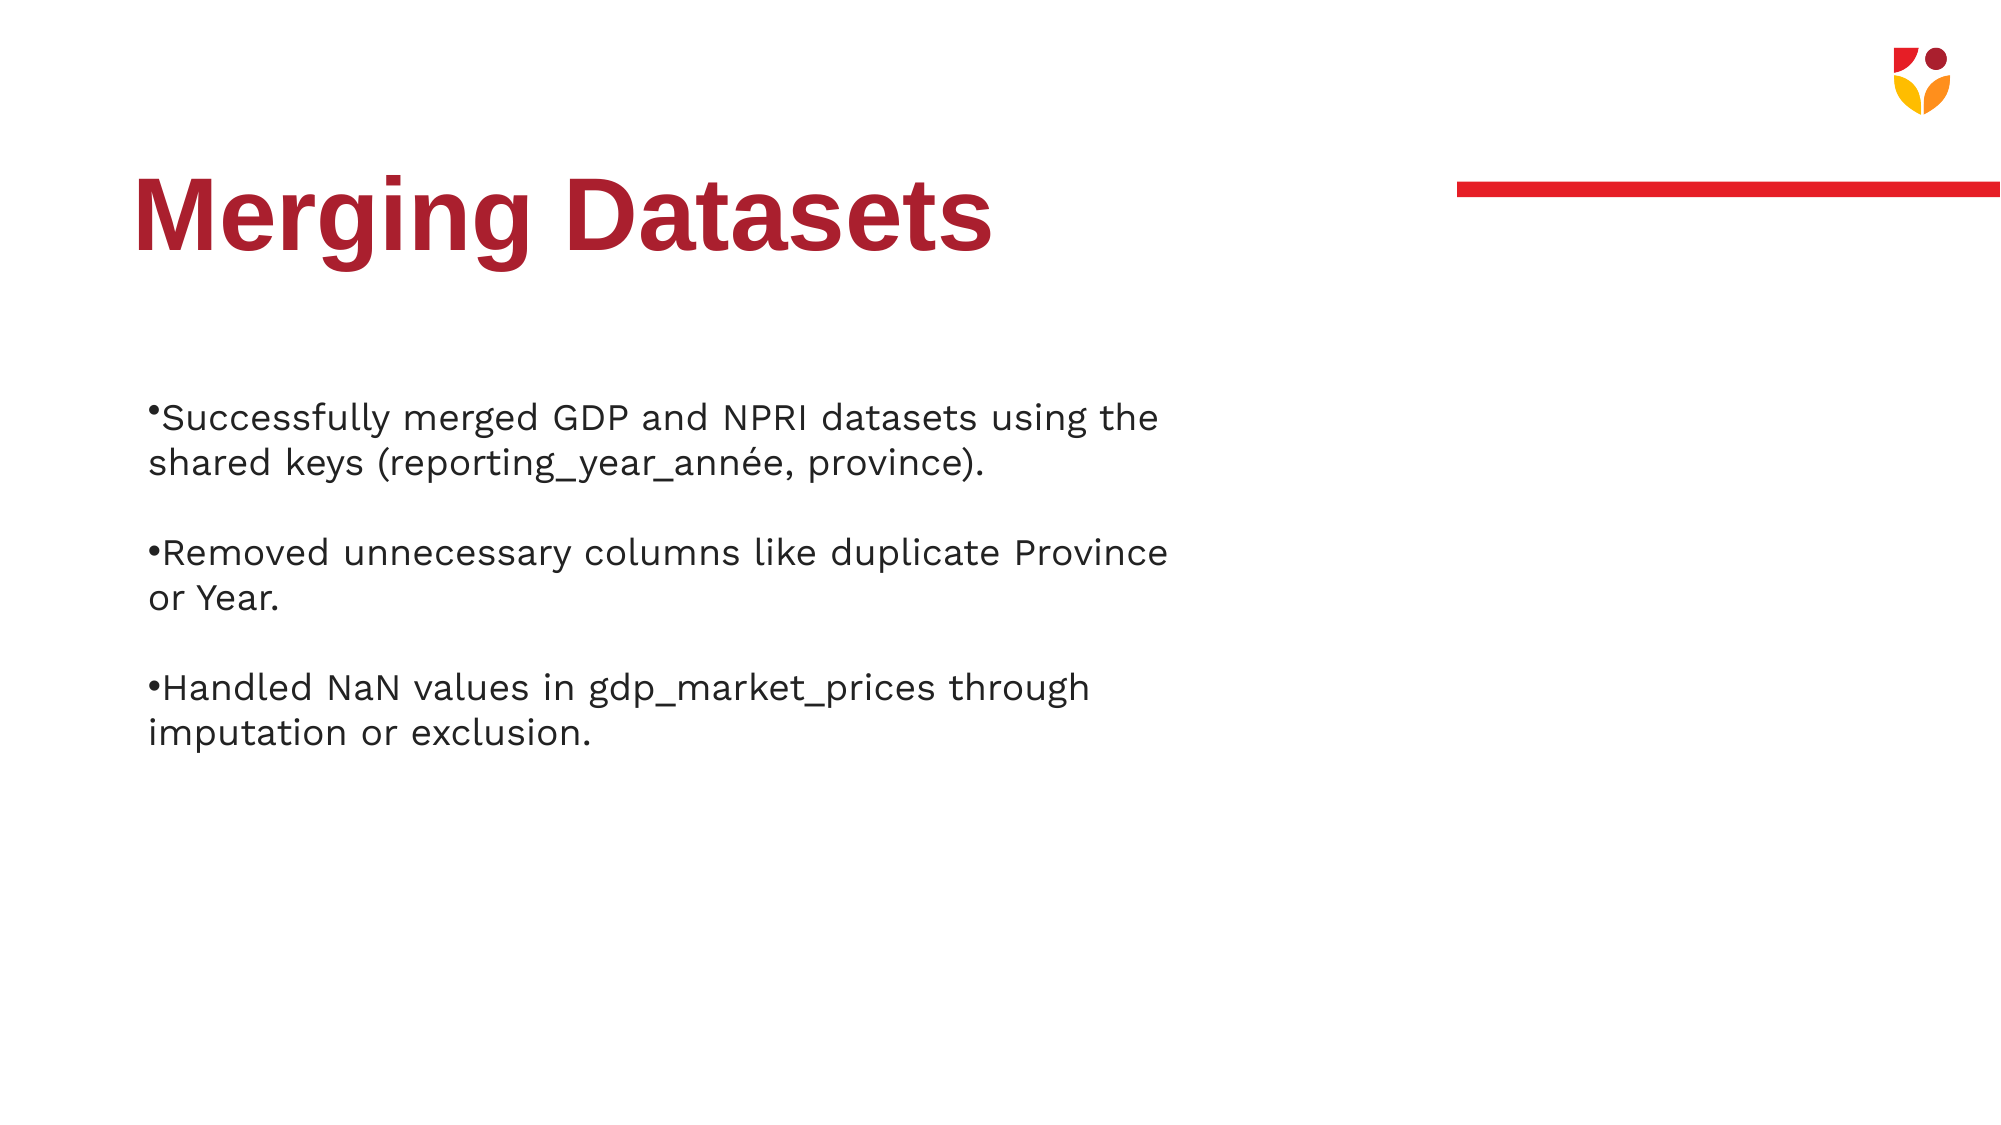

# Merging Datasets

Successfully merged GDP and NPRI datasets using the shared keys (reporting_year_année, province).

Removed unnecessary columns like duplicate Province or Year.

Handled NaN values in gdp_market_prices through imputation or exclusion.